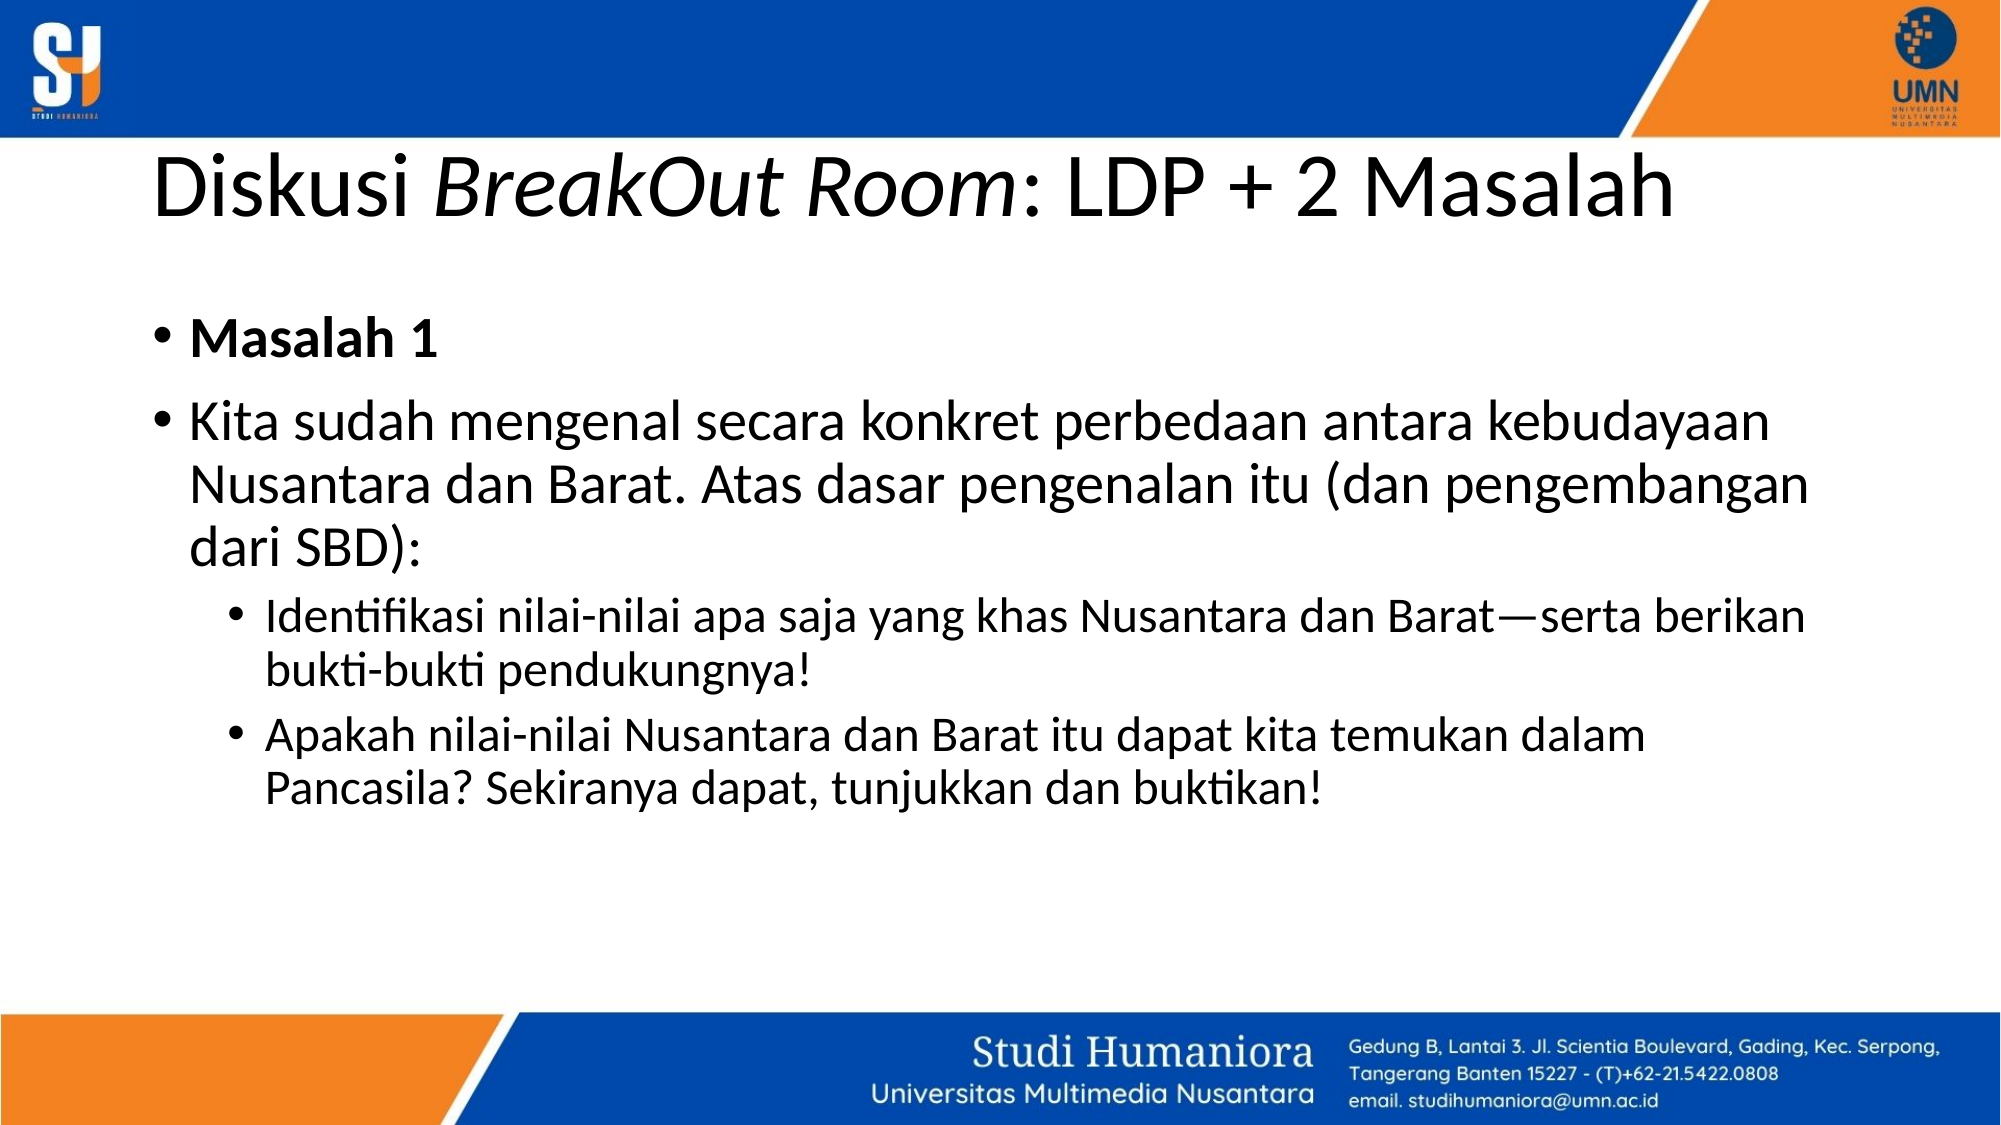

# Diskusi BreakOut Room: LDP + 2 Masalah
Masalah 1
Kita sudah mengenal secara konkret perbedaan antara kebudayaan Nusantara dan Barat. Atas dasar pengenalan itu (dan pengembangan dari SBD):
Identifikasi nilai-nilai apa saja yang khas Nusantara dan Barat—serta berikan bukti-bukti pendukungnya!
Apakah nilai-nilai Nusantara dan Barat itu dapat kita temukan dalam Pancasila? Sekiranya dapat, tunjukkan dan buktikan!